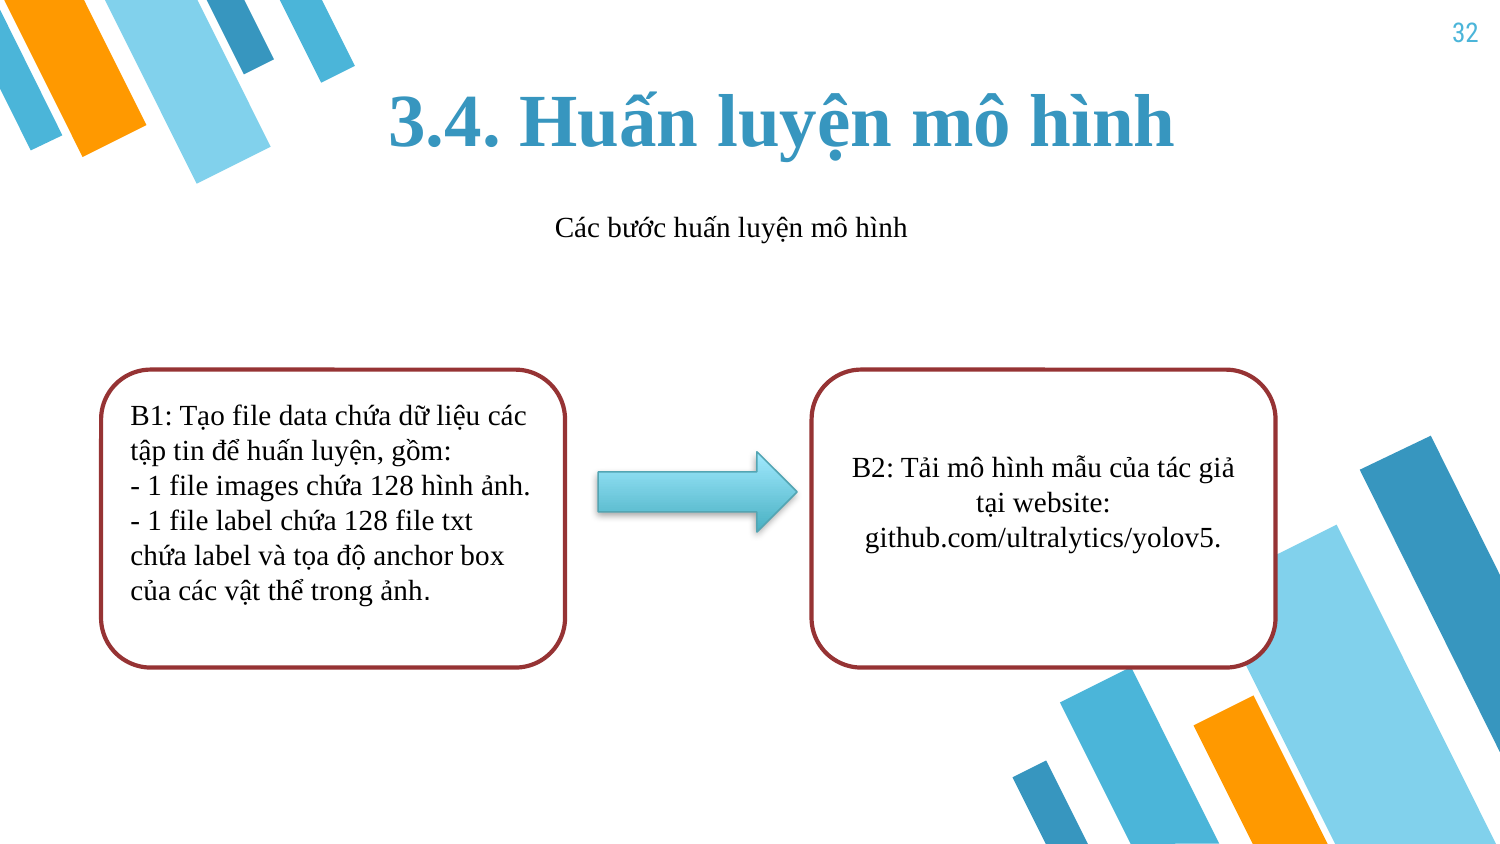

32
# 3.4. Huấn luyện mô hình
Các bước huấn luyện mô hình
B1: Tạo file data chứa dữ liệu các tập tin để huấn luyện, gồm:
- 1 file images chứa 128 hình ảnh.
- 1 file label chứa 128 file txt chứa label và tọa độ anchor box của các vật thể trong ảnh.

B2: Tải mô hình mẫu của tác giả tại website: github.com/ultralytics/yolov5.